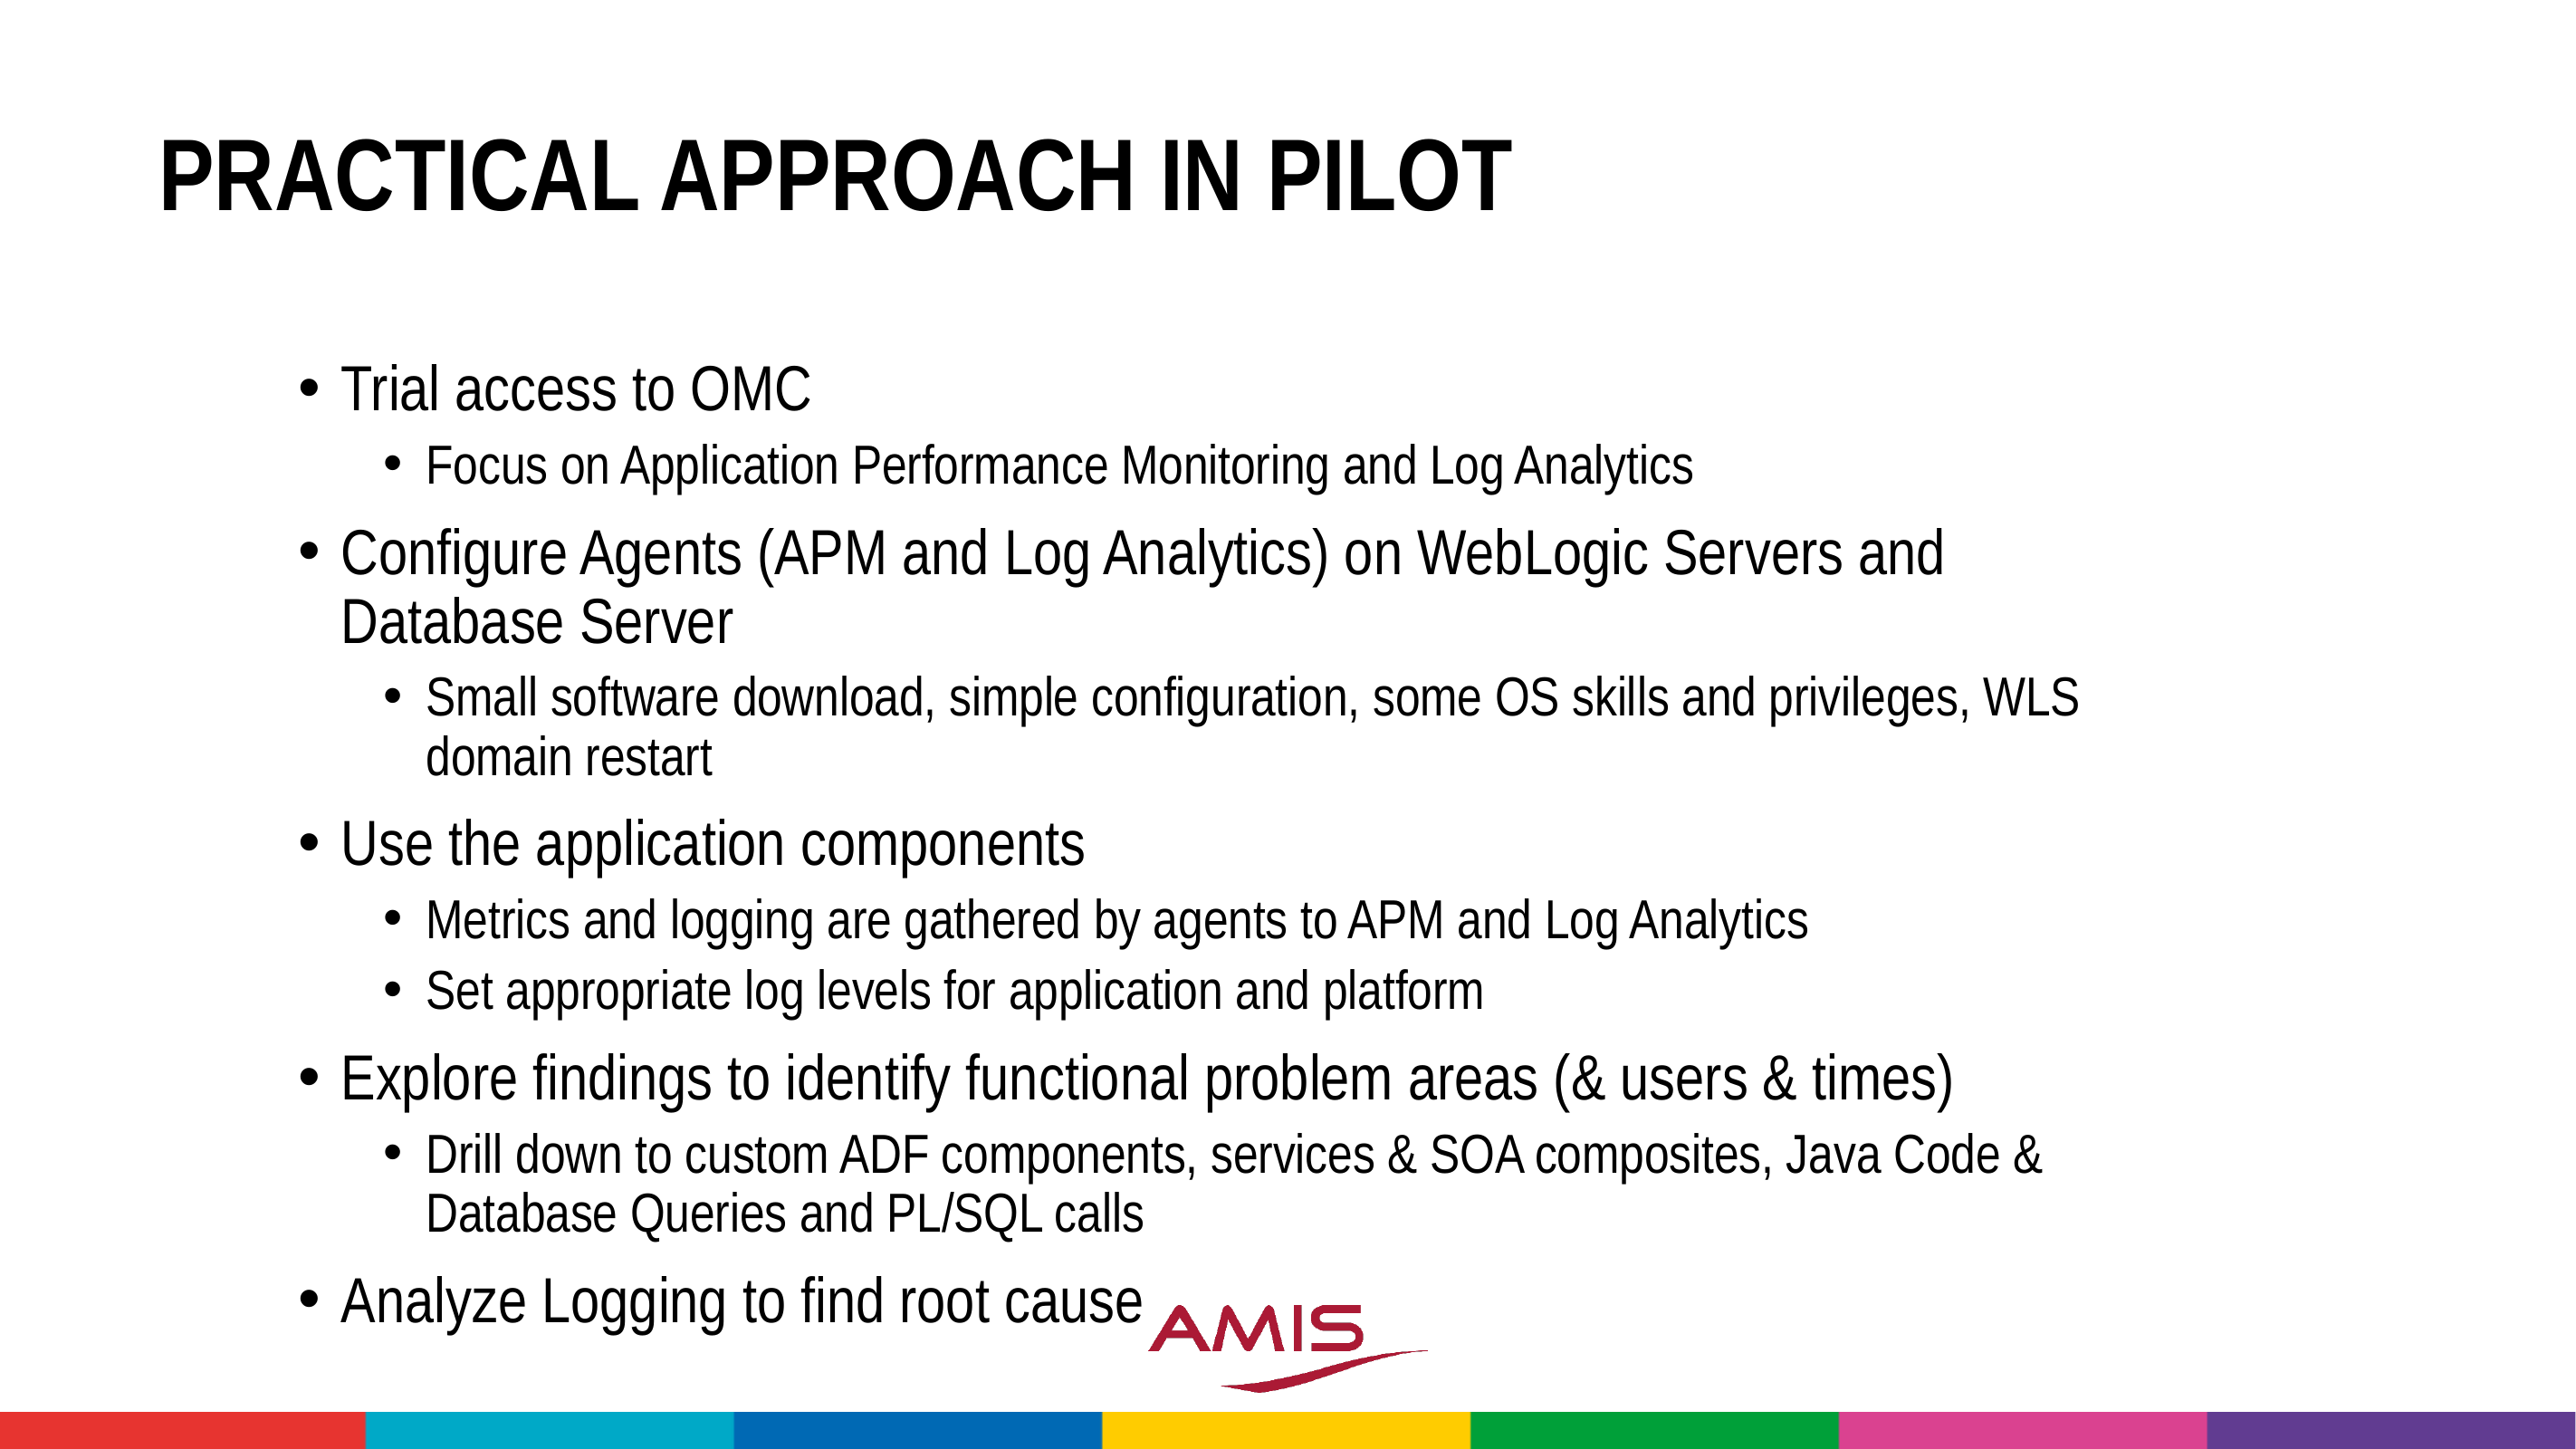

# Practical Approach in pilot
Trial access to OMC
Focus on Application Performance Monitoring and Log Analytics
Configure Agents (APM and Log Analytics) on WebLogic Servers and Database Server
Small software download, simple configuration, some OS skills and privileges, WLS domain restart
Use the application components
Metrics and logging are gathered by agents to APM and Log Analytics
Set appropriate log levels for application and platform
Explore findings to identify functional problem areas (& users & times)
Drill down to custom ADF components, services & SOA composites, Java Code & Database Queries and PL/SQL calls
Analyze Logging to find root cause